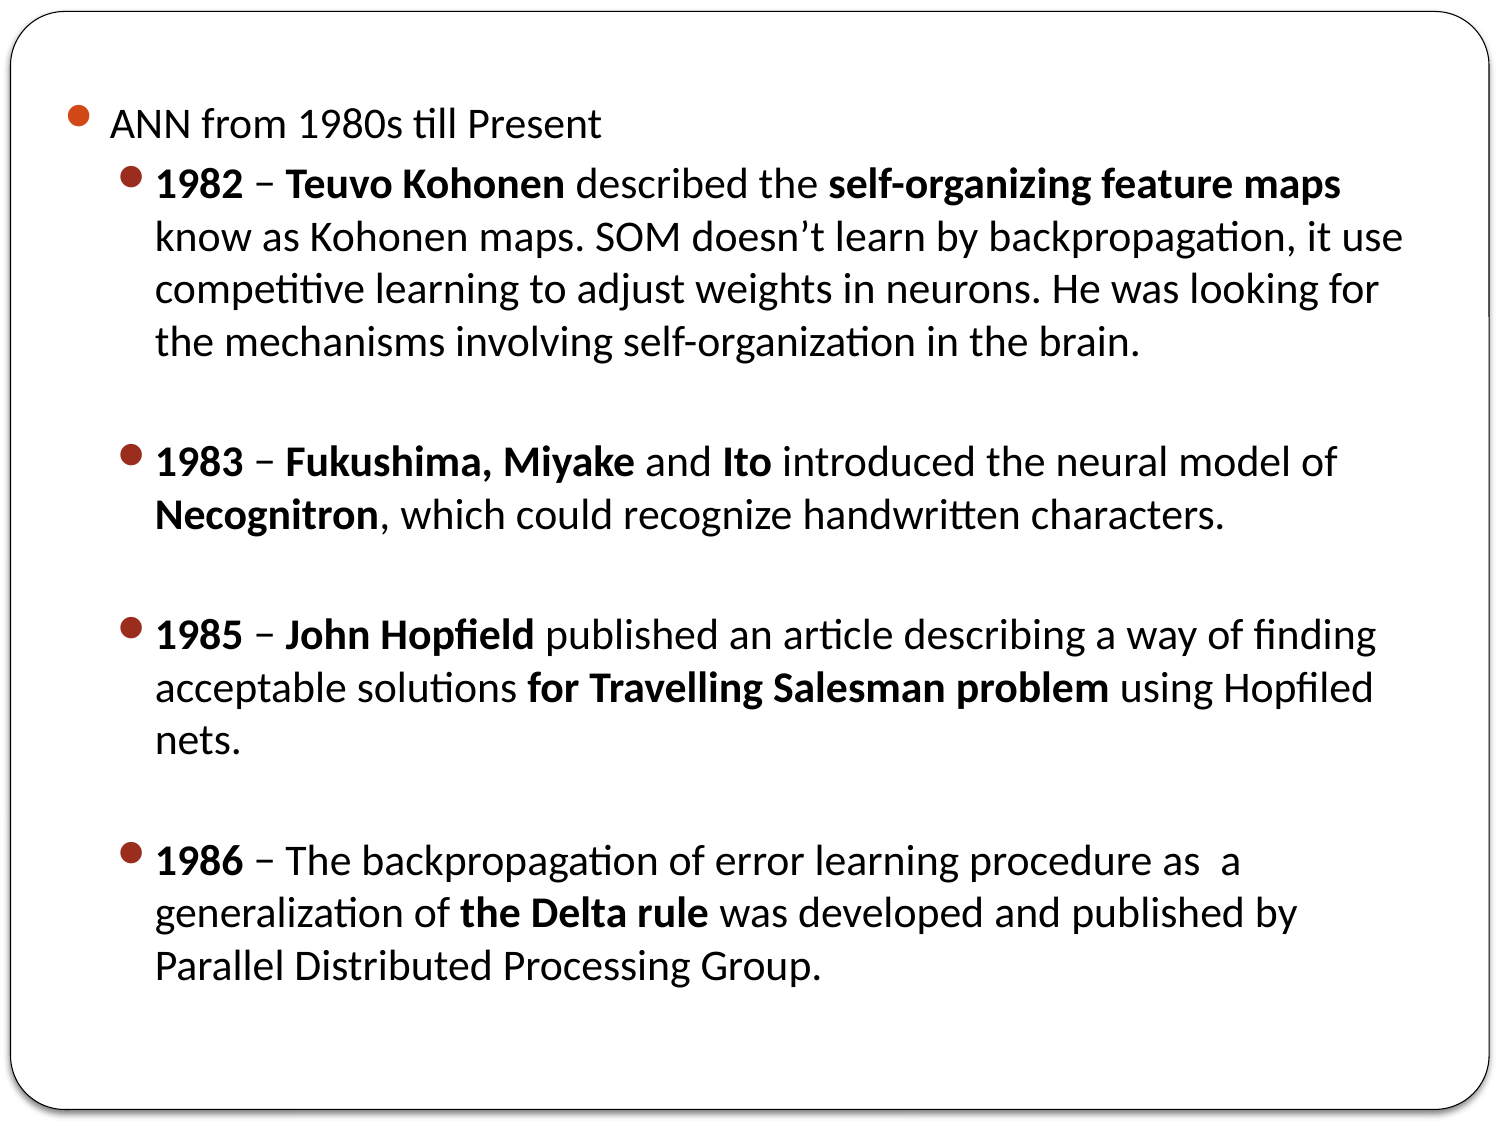

ANN from 1980s till Present
1982 − Teuvo Kohonen described the self-organizing feature maps  know as Kohonen maps. SOM doesn’t learn by backpropagation, it use competitive learning to adjust weights in neurons. He was looking for the mechanisms involving self-organization in the brain.

1983 − Fukushima, Miyake and Ito introduced the neural model of Necognitron, which could recognize handwritten characters.

1985 − John Hopfield published an article describing a way of finding acceptable solutions for Travelling Salesman problem using Hopfiled nets.

1986 − The backpropagation of error learning procedure as  a generalization of the Delta rule was developed and published by Parallel Distributed Processing Group.